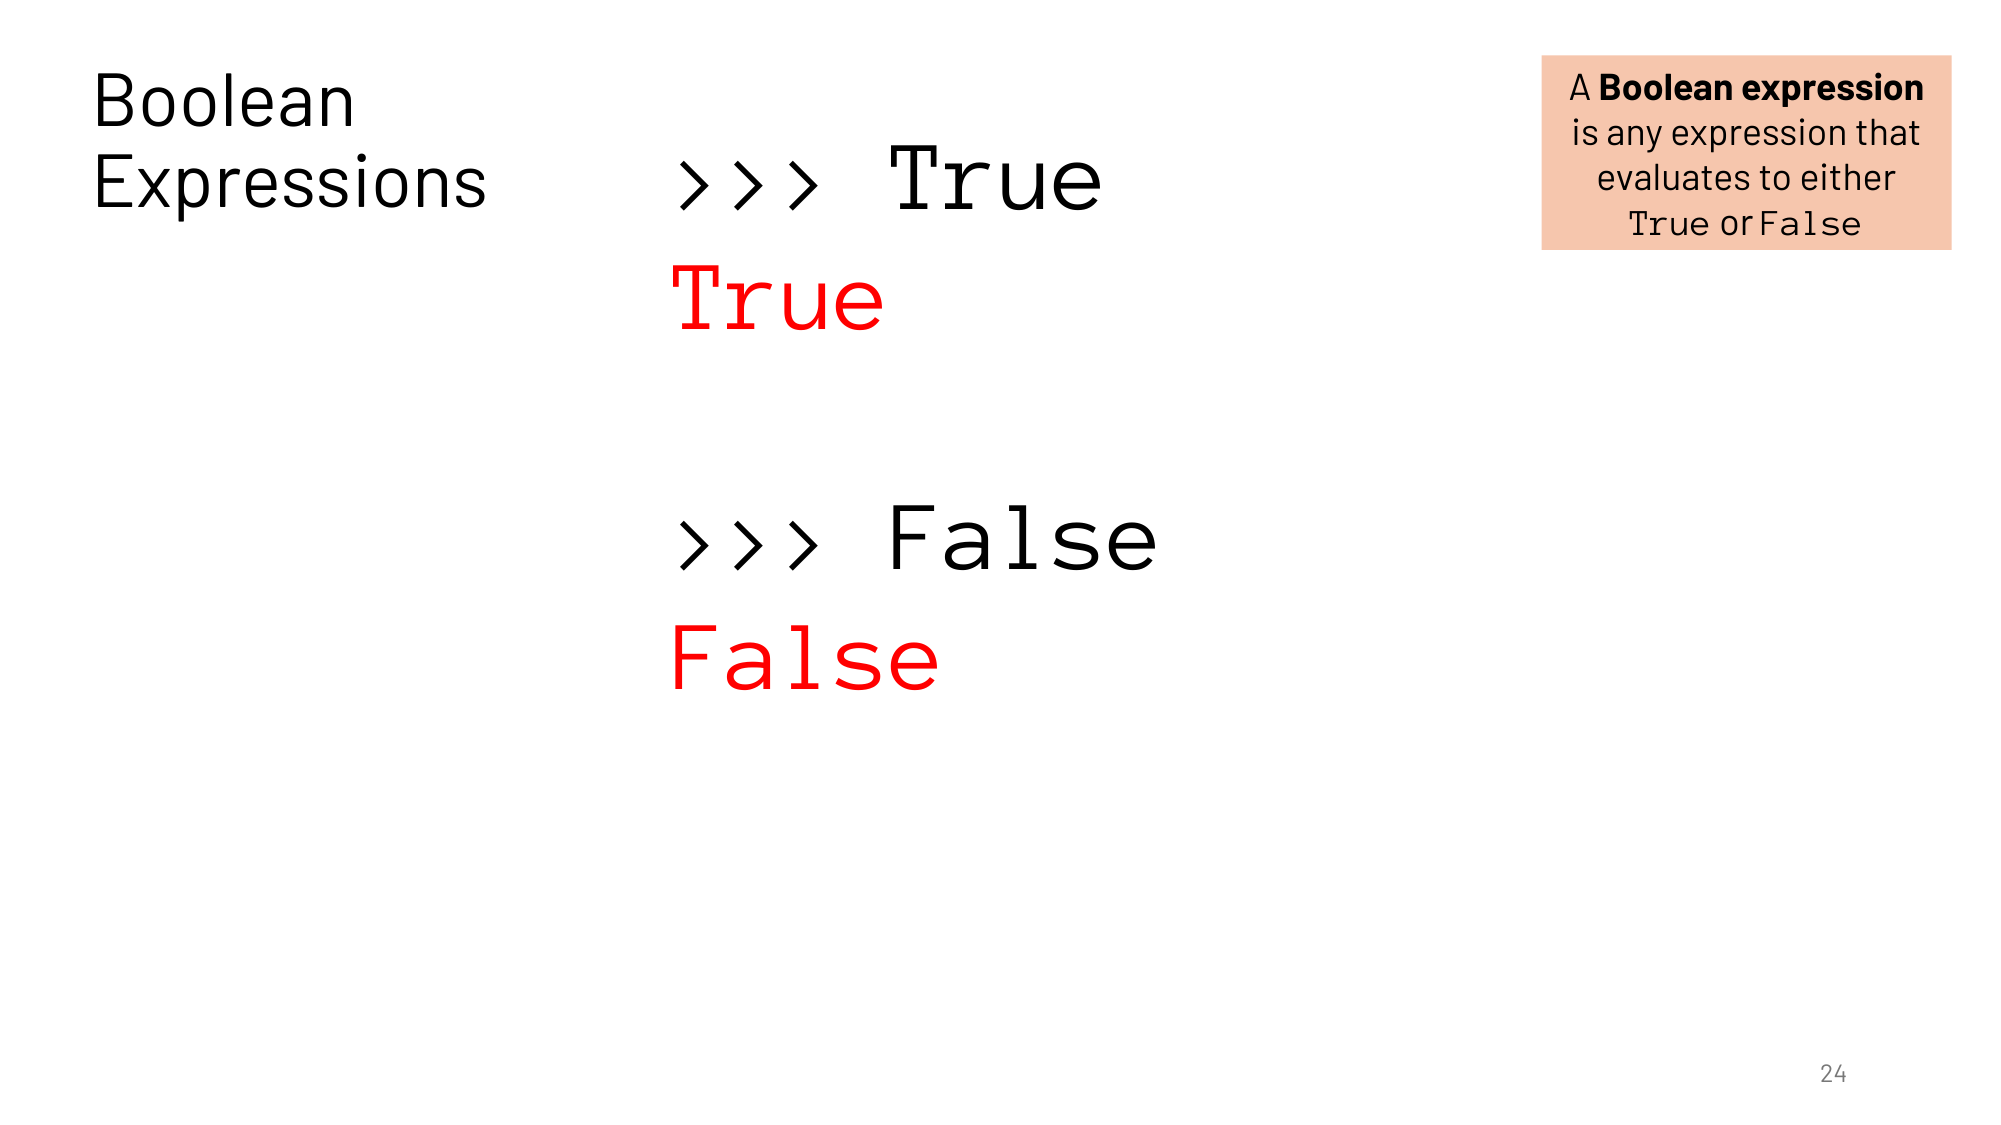

# Boolean Expressions
A Boolean expression is any expression that evaluates to either True or False
>>> True
True
>>> False
False
24